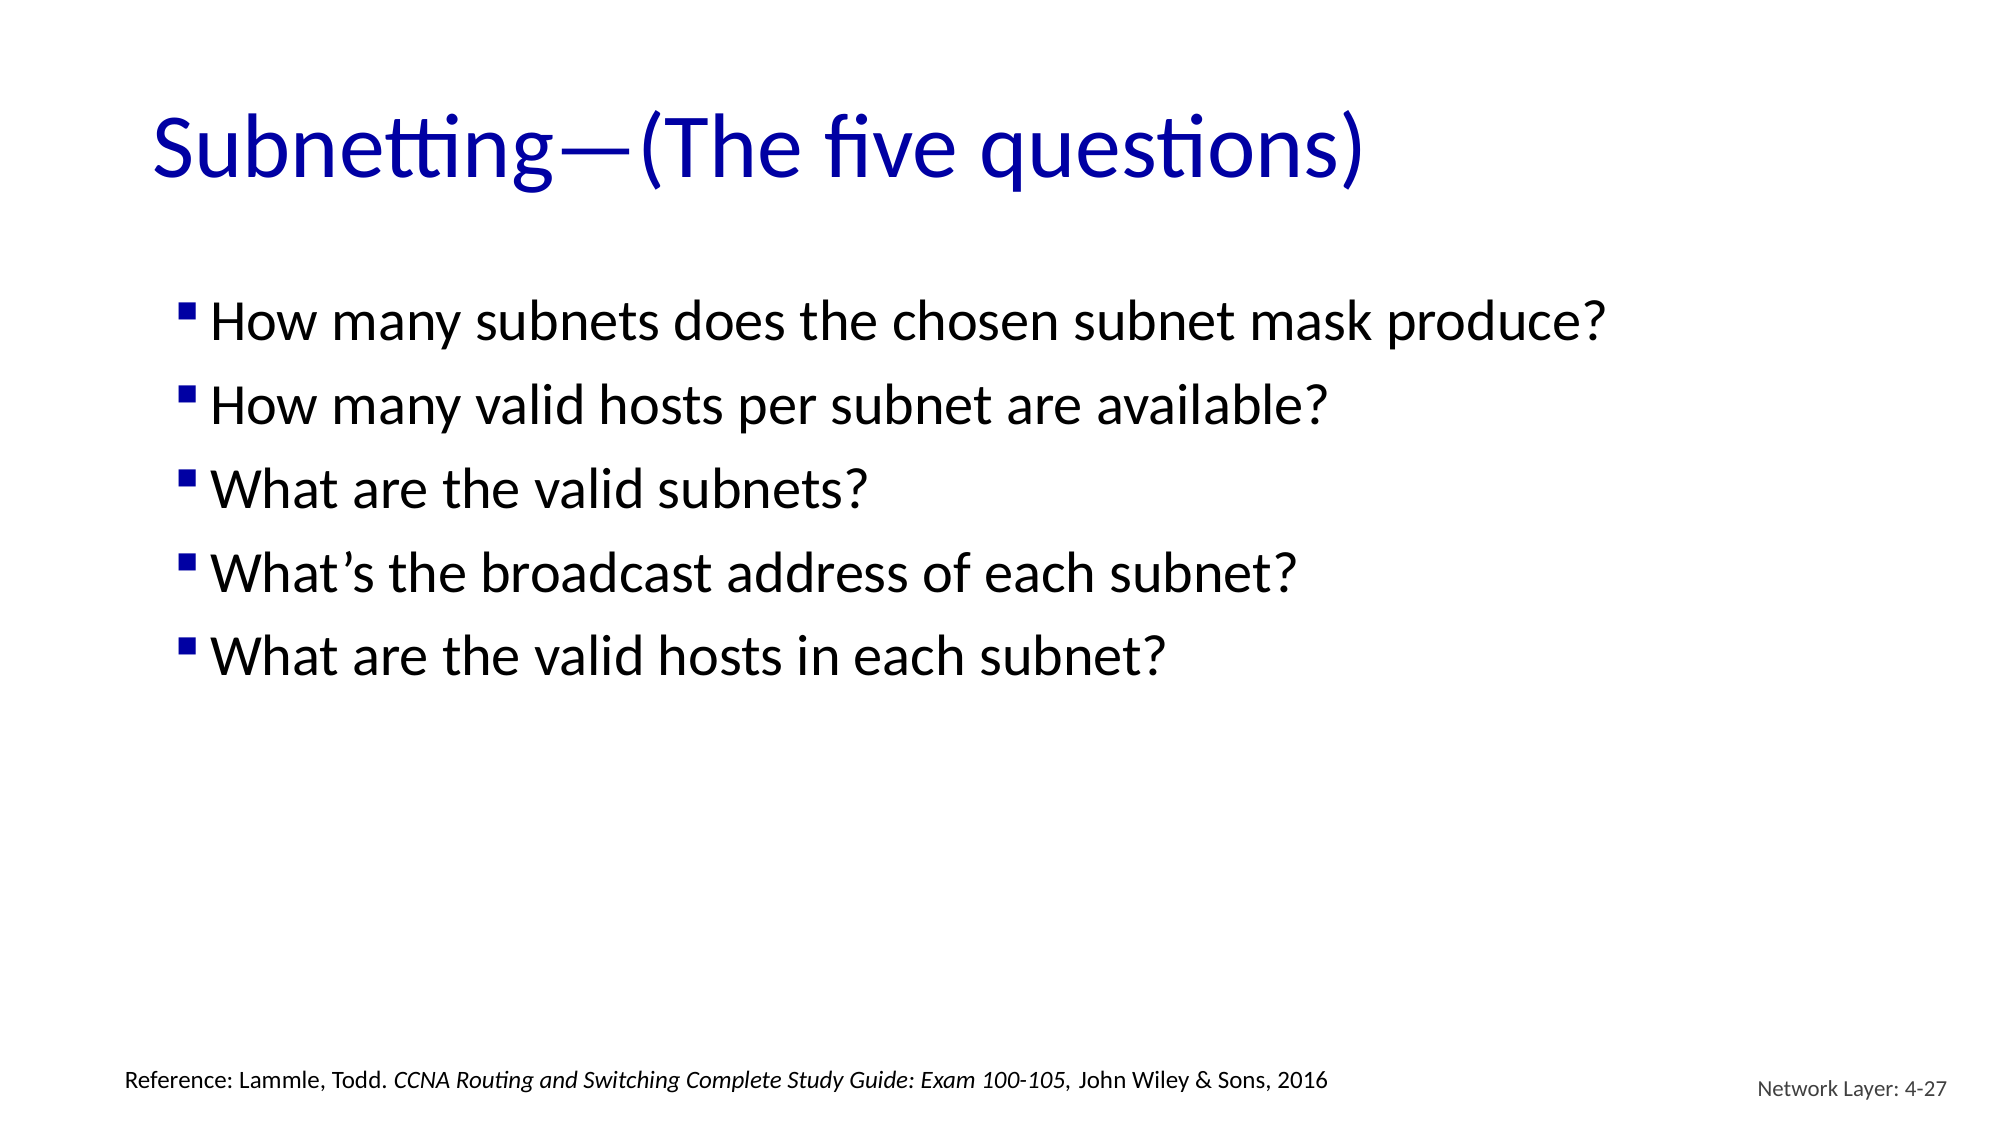

# Subnetting—(The five questions)
How many subnets does the chosen subnet mask produce?
How many valid hosts per subnet are available?
What are the valid subnets?
What’s the broadcast address of each subnet?
What are the valid hosts in each subnet?
Reference: Lammle, Todd. CCNA Routing and Switching Complete Study Guide: Exam 100-105, John Wiley & Sons, 2016
Network Layer: 4-27